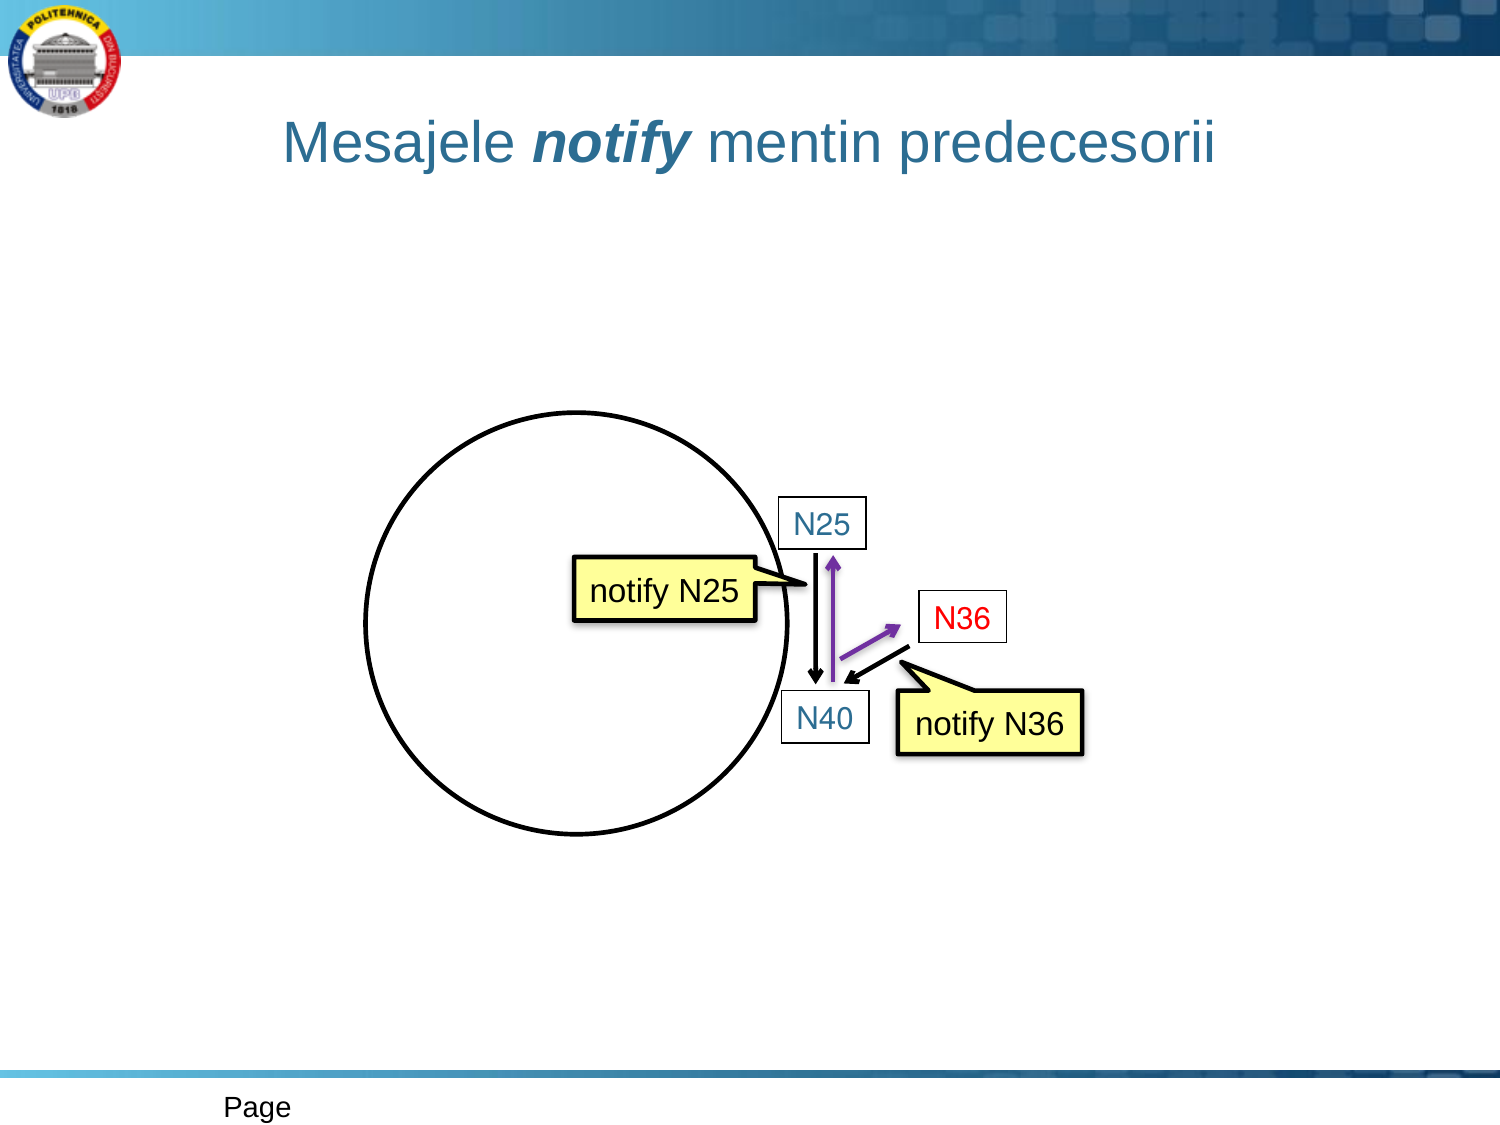

# Mesajele notify mentin predecesorii

N25

notify N25
N36

N40
notify N36
49